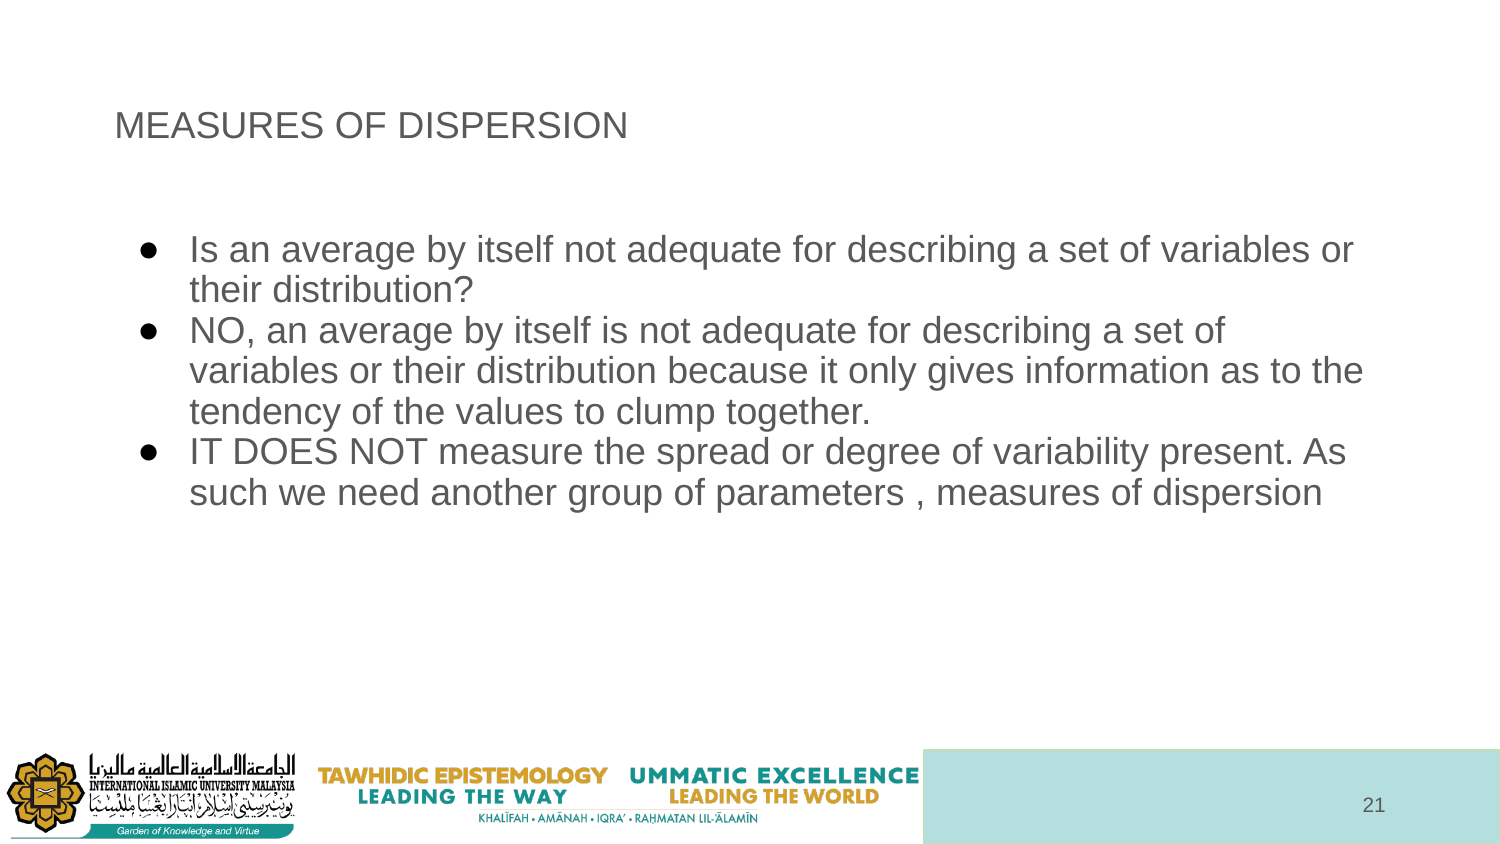

# MEASURES OF DISPERSION
Is an average by itself not adequate for describing a set of variables or their distribution?
NO, an average by itself is not adequate for describing a set of variables or their distribution because it only gives information as to the tendency of the values to clump together.
IT DOES NOT measure the spread or degree of variability present. As such we need another group of parameters , measures of dispersion
21